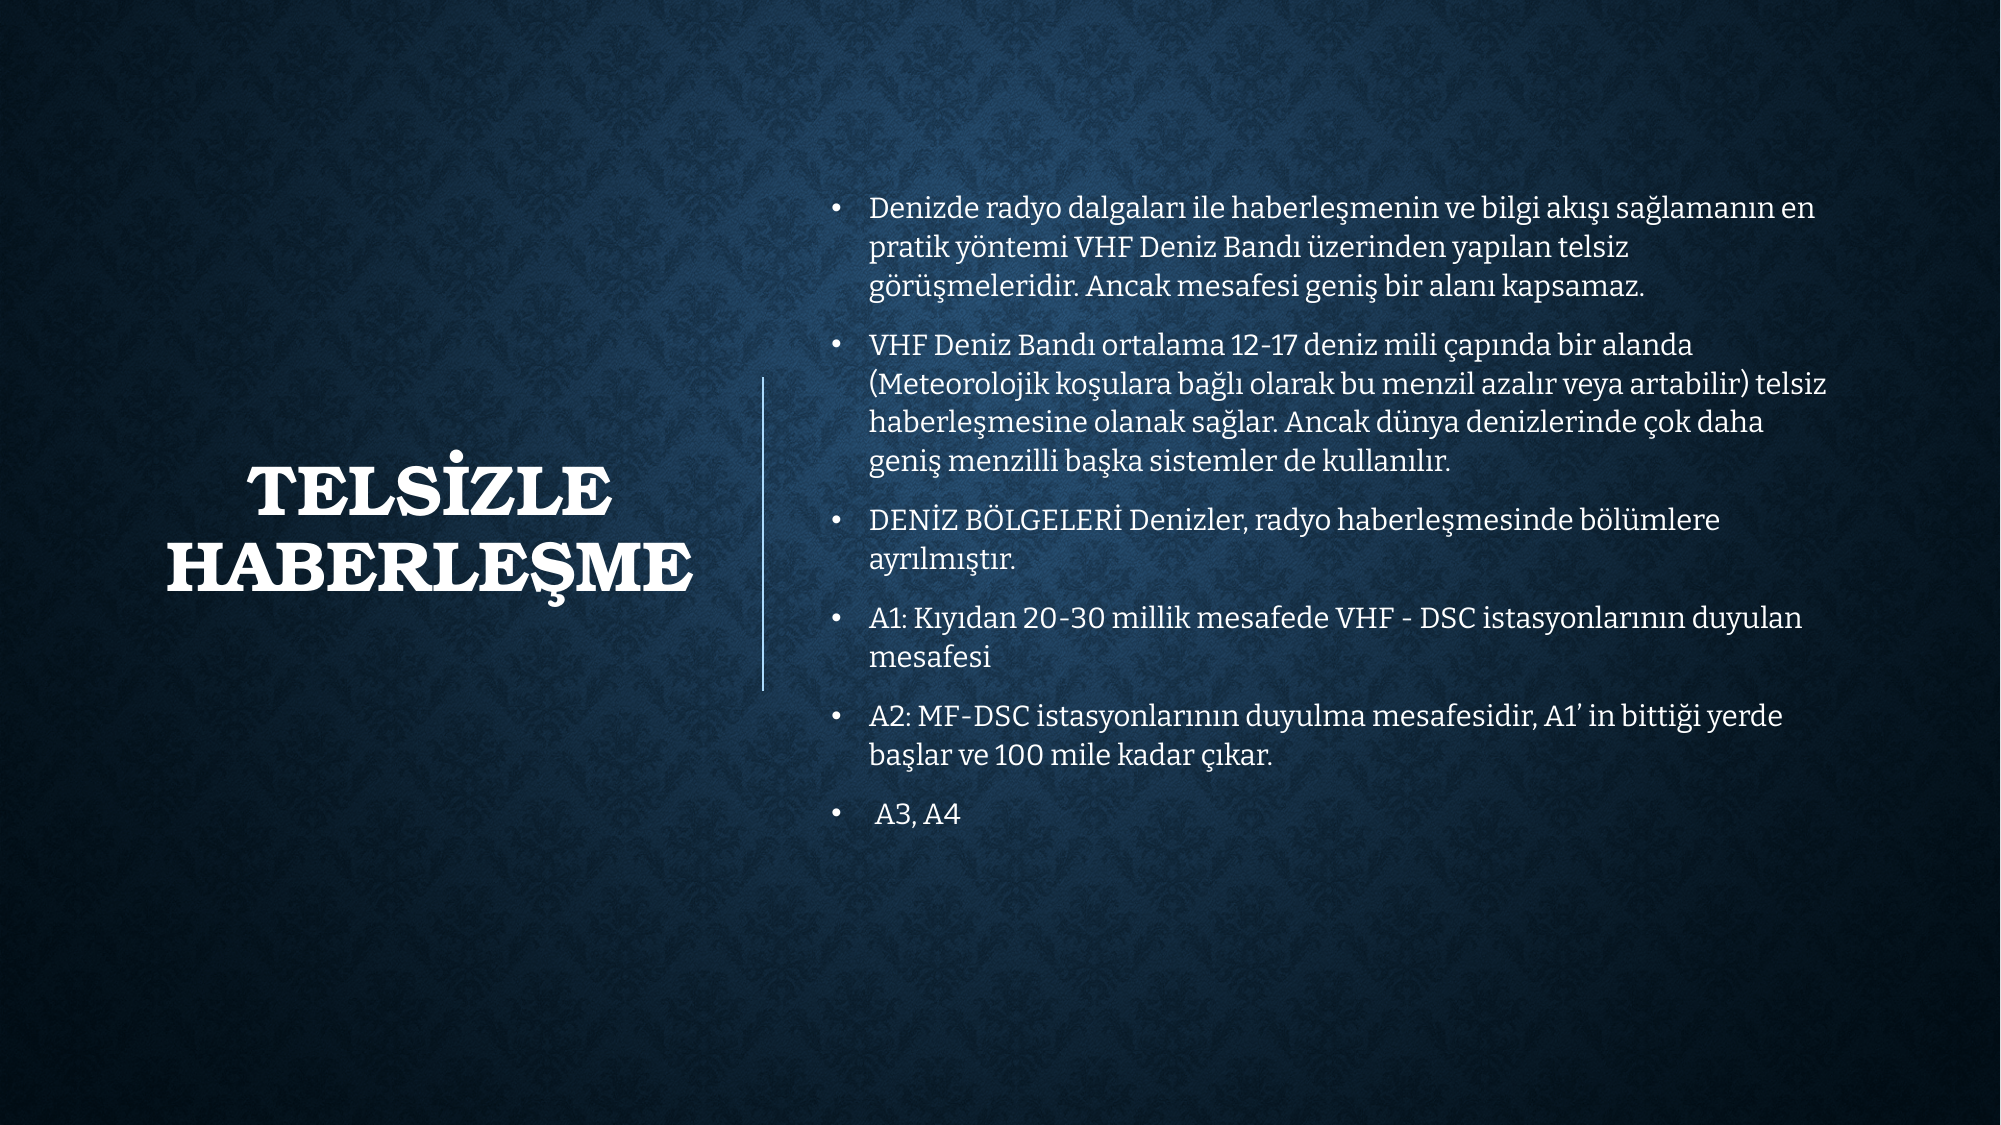

# Telsizle Haberleşme
Denizde radyo dalgaları ile haberleşmenin ve bilgi akışı sağlamanın en pratik yöntemi VHF Deniz Bandı üzerinden yapılan telsiz görüşmeleridir. Ancak mesafesi geniş bir alanı kapsamaz.
VHF Deniz Bandı ortalama 12-17 deniz mili çapında bir alanda (Meteorolojik koşulara bağlı olarak bu menzil azalır veya artabilir) telsiz haberleşmesine olanak sağlar. Ancak dünya denizlerinde çok daha geniş menzilli başka sistemler de kullanılır.
DENİZ BÖLGELERİ Denizler, radyo haberleşmesinde bölümlere ayrılmıştır.
A1: Kıyıdan 20-30 millik mesafede VHF - DSC istasyonlarının duyulan mesafesi
A2: MF-DSC istasyonlarının duyulma mesafesidir, A1’ in bittiği yerde başlar ve 100 mile kadar çıkar.
 A3, A4